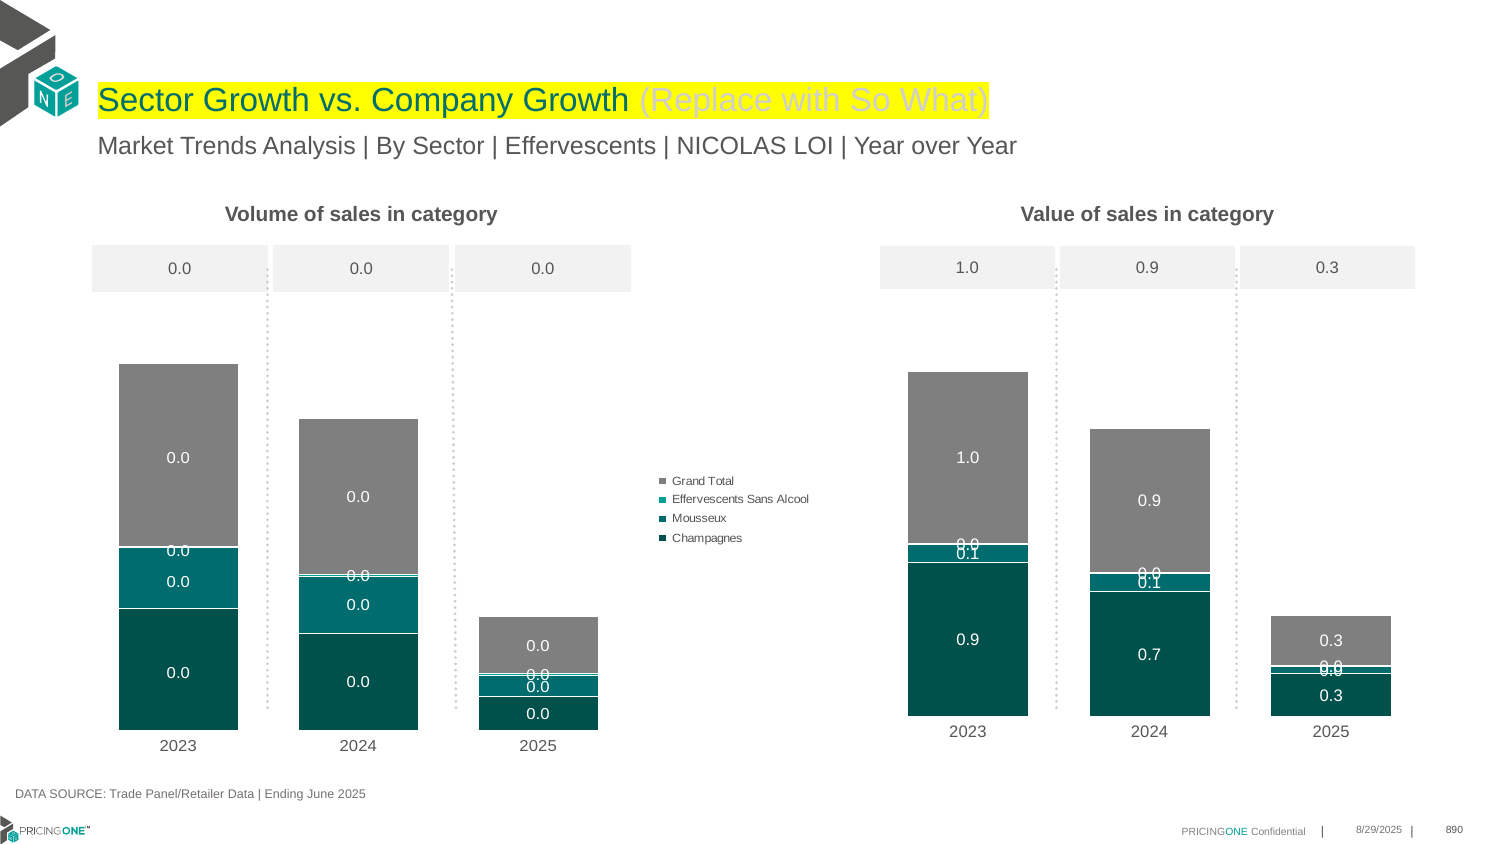

# Sector Growth vs. Company Growth (Replace with So What)
Market Trends Analysis | By Sector | Effervescents | NICOLAS LOI | Year over Year
| Value of sales in category |  |  |
| --- | --- | --- |
| 1.0 | 0.9 | 0.3 |
| Volume of sales in category |  |  |
| --- | --- | --- |
| 0.0 | 0.0 | 0.0 |

### Chart

| Category | Champagnes | Mousseux | Effervescents Sans Alcool | Grand Total |
|---|---|---|---|---|
| 2023 | 0.914888 | 0.111809 | 0.001884 | 1.028581 |
| 2024 | 0.743536 | 0.108213 | 0.00585 | 0.857599 |
| 2025 | 0.254239 | 0.042339 | 0.005083 | 0.301661 |

### Chart

| Category | Champagnes | Mousseux | Effervescents Sans Alcool | Grand Total |
|---|---|---|---|---|
| 2023 | 0.016861 | 0.00846 | 0.00011 | 0.025431 |
| 2024 | 0.013478 | 0.007867 | 0.000271 | 0.021616 |
| 2025 | 0.004696 | 0.002938 | 0.00025 | 0.007884 |
DATA SOURCE: Trade Panel/Retailer Data | Ending June 2025

8/29/2025
890